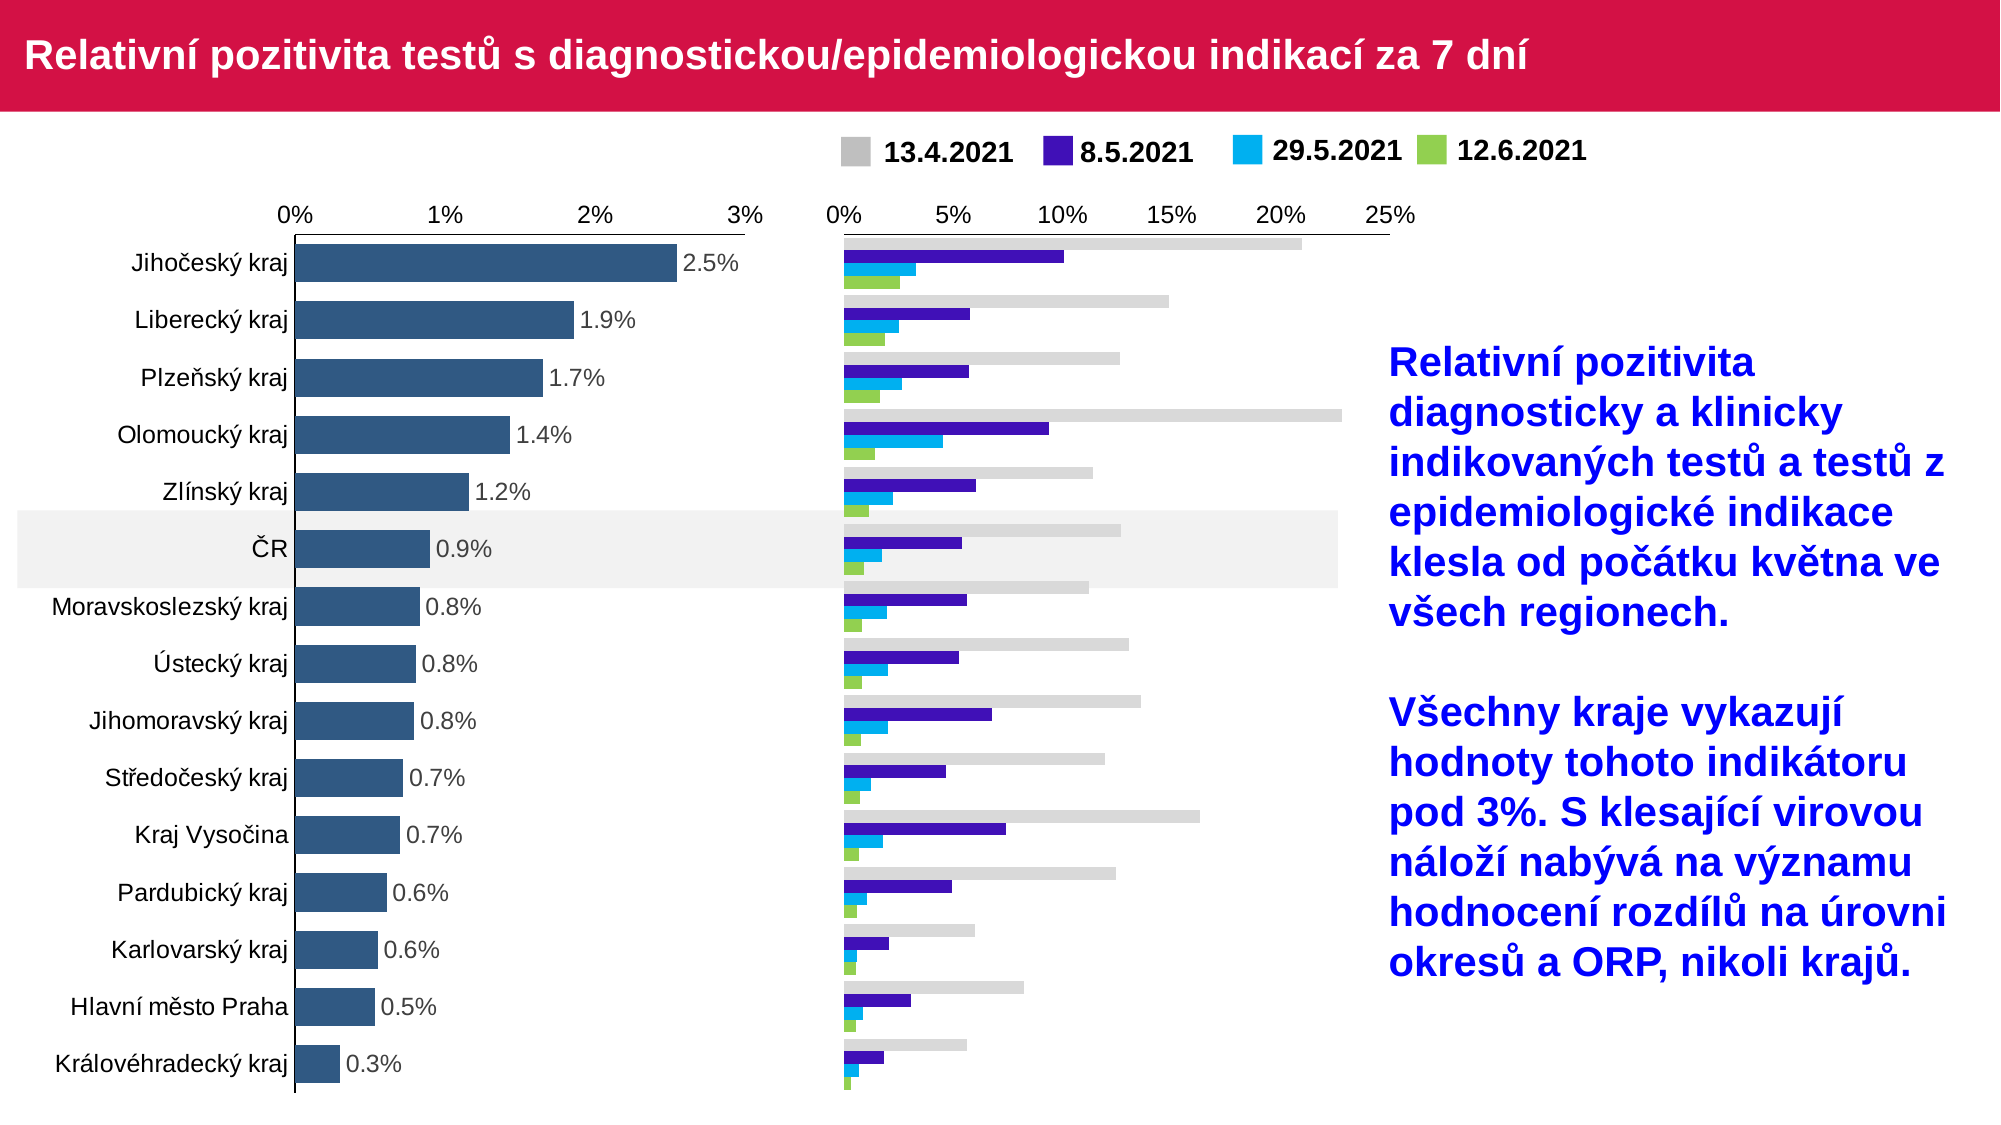

# Relativní pozitivita testů s diagnostickou/epidemiologickou indikací za 7 dní
29.5.2021
12.6.2021
8.5.2021
13.4.2021

### Chart

| Category | Relativní pozitivita testů s diagnostickou/epidemiologickou indikací za 7 dní |
|---|---|
| Jihočeský kraj | 0.025440613026 |
| Liberecký kraj | 0.01858805858 |
| Plzeňský kraj | 0.016528925619 |
| Olomoucký kraj | 0.0143321513 |
| Zlínský kraj | 0.011577305197 |
| ČR | 0.00899723712 |
| Moravskoslezský kraj | 0.008304859529 |
| Ústecký kraj | 0.008045126687 |
| Jihomoravský kraj | 0.007952155625 |
| Středočeský kraj | 0.007216319109 |
| Kraj Vysočina | 0.007015650296 |
| Pardubický kraj | 0.006100368324 |
| Karlovarský kraj | 0.005504587155 |
| Hlavní město Praha | 0.00531178693 |
| Královéhradecký kraj | 0.002996254681 |

### Chart

| Category | 13.4. | 8.5. | Relativní pozitivita testů s diagnostickou/epidemiologickou indikací za 7 dní | 5.6. |
|---|---|---|---|---|
| Jihočeský kraj | 0.20980456561 | 0.1006682932 | 0.032840922964 | 0.025440613026 |
| Liberecký kraj | 0.148610253242 | 0.057447127643 | 0.025356576862 | 0.01858805858 |
| Plzeňský kraj | 0.126222222222 | 0.057052797478 | 0.026563273387 | 0.016528925619 |
| Olomoucký kraj | 0.228149201833 | 0.09367528798 | 0.045068341337 | 0.0143321513 |
| Zlínský kraj | 0.113789878416 | 0.060396470972 | 0.022516735411 | 0.011577305197 |
| ČR | 0.126587936285 | 0.054183514171 | 0.01754594321 | 0.00899723712 |
| Moravskoslezský kraj | 0.111920695478 | 0.056445114046 | 0.019684586163 | 0.008304859529 |
| Ústecký kraj | 0.130350580991 | 0.052666409308 | 0.019945979638 | 0.008045126687 |
| Jihomoravský kraj | 0.136101300714 | 0.067817448608 | 0.020039220492 | 0.007952155625 |
| Středočeský kraj | 0.11939308515 | 0.046602632515 | 0.012495568947 | 0.007216319109 |
| Kraj Vysočina | 0.162904732254 | 0.074259681093 | 0.01787140575 | 0.007015650296 |
| Pardubický kraj | 0.124385050297 | 0.049288441513 | 0.010635445526 | 0.006100368324 |
| Karlovarský kraj | 0.059819661315 | 0.020631067961 | 0.00578034682 | 0.005504587155 |
| Hlavní město Praha | 0.082317801672 | 0.030418392863 | 0.008705299991 | 0.00531178693 |
| Královéhradecký kraj | 0.056338028169 | 0.018317061831 | 0.006840530141 | 0.002996254681 |
Relativní pozitivita diagnosticky a klinicky indikovaných testů a testů z epidemiologické indikace  klesla od počátku května ve všech regionech.

Všechny kraje vykazují hodnoty tohoto indikátoru pod 3%. S klesající virovou náloží nabývá na významu hodnocení rozdílů na úrovni okresů a ORP, nikoli krajů.